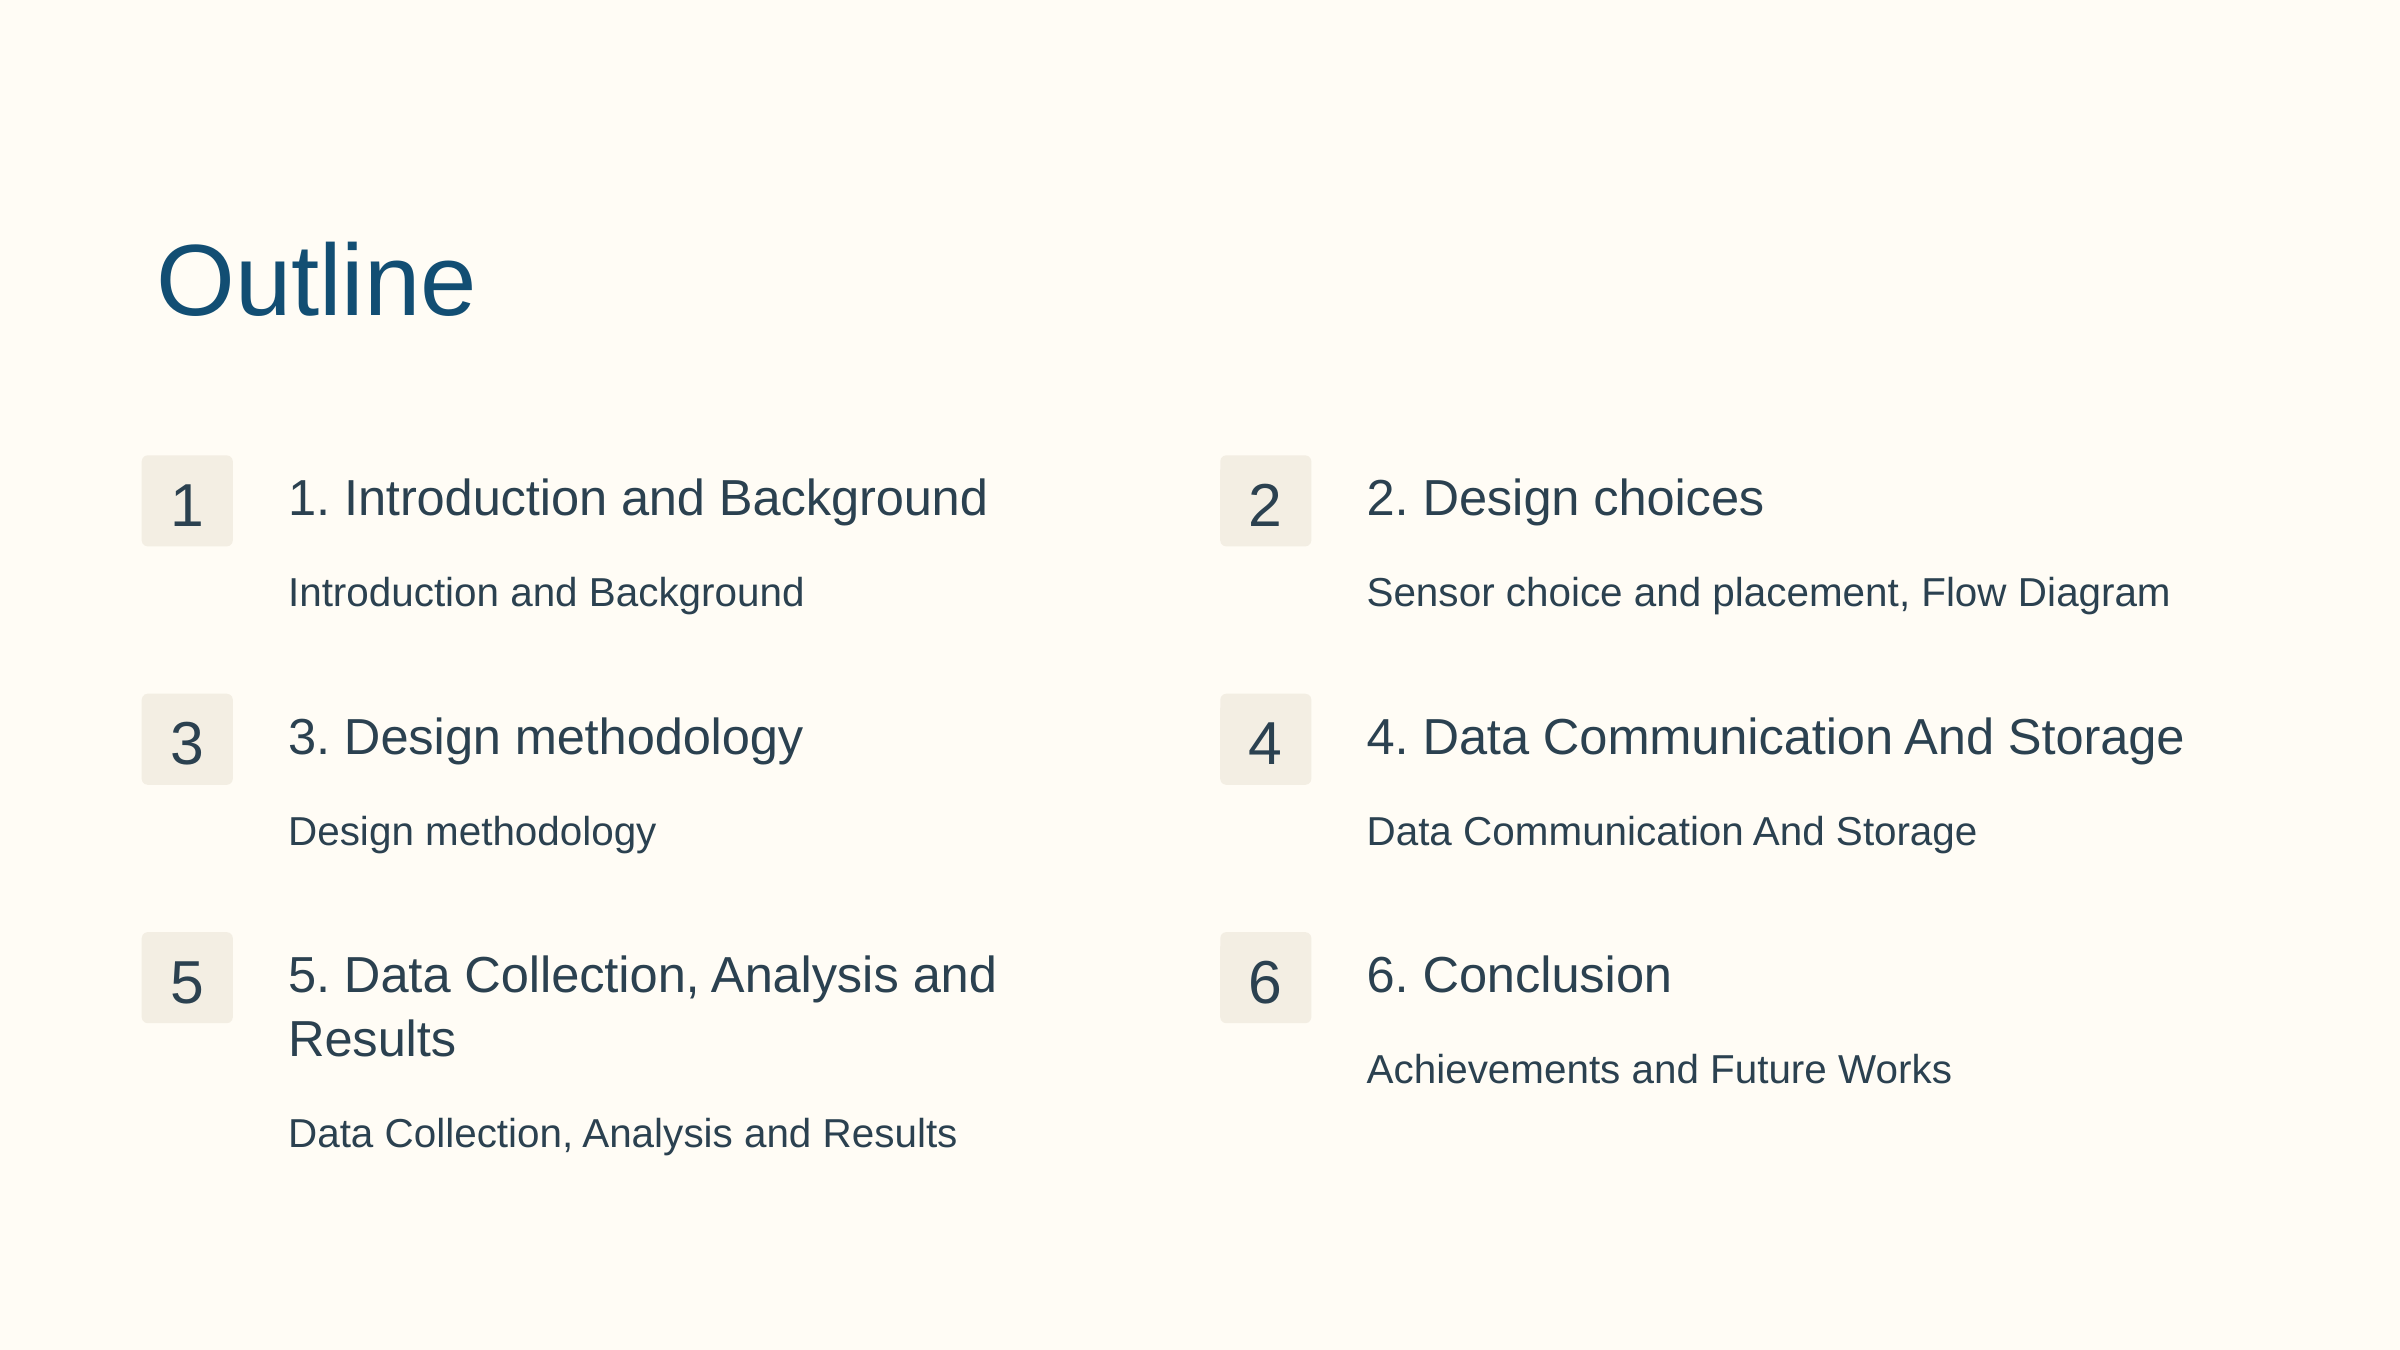

Outline

1. Introduction and Background

2. Design choices
1
2
Introduction and Background
Sensor choice and placement, Flow Diagram

3. Design methodology

4. Data Communication And Storage
3
4
Design methodology
Data Communication And Storage

5. Data Collection, Analysis and Results

6. Conclusion
5
6
Achievements and Future Works
Data Collection, Analysis and Results